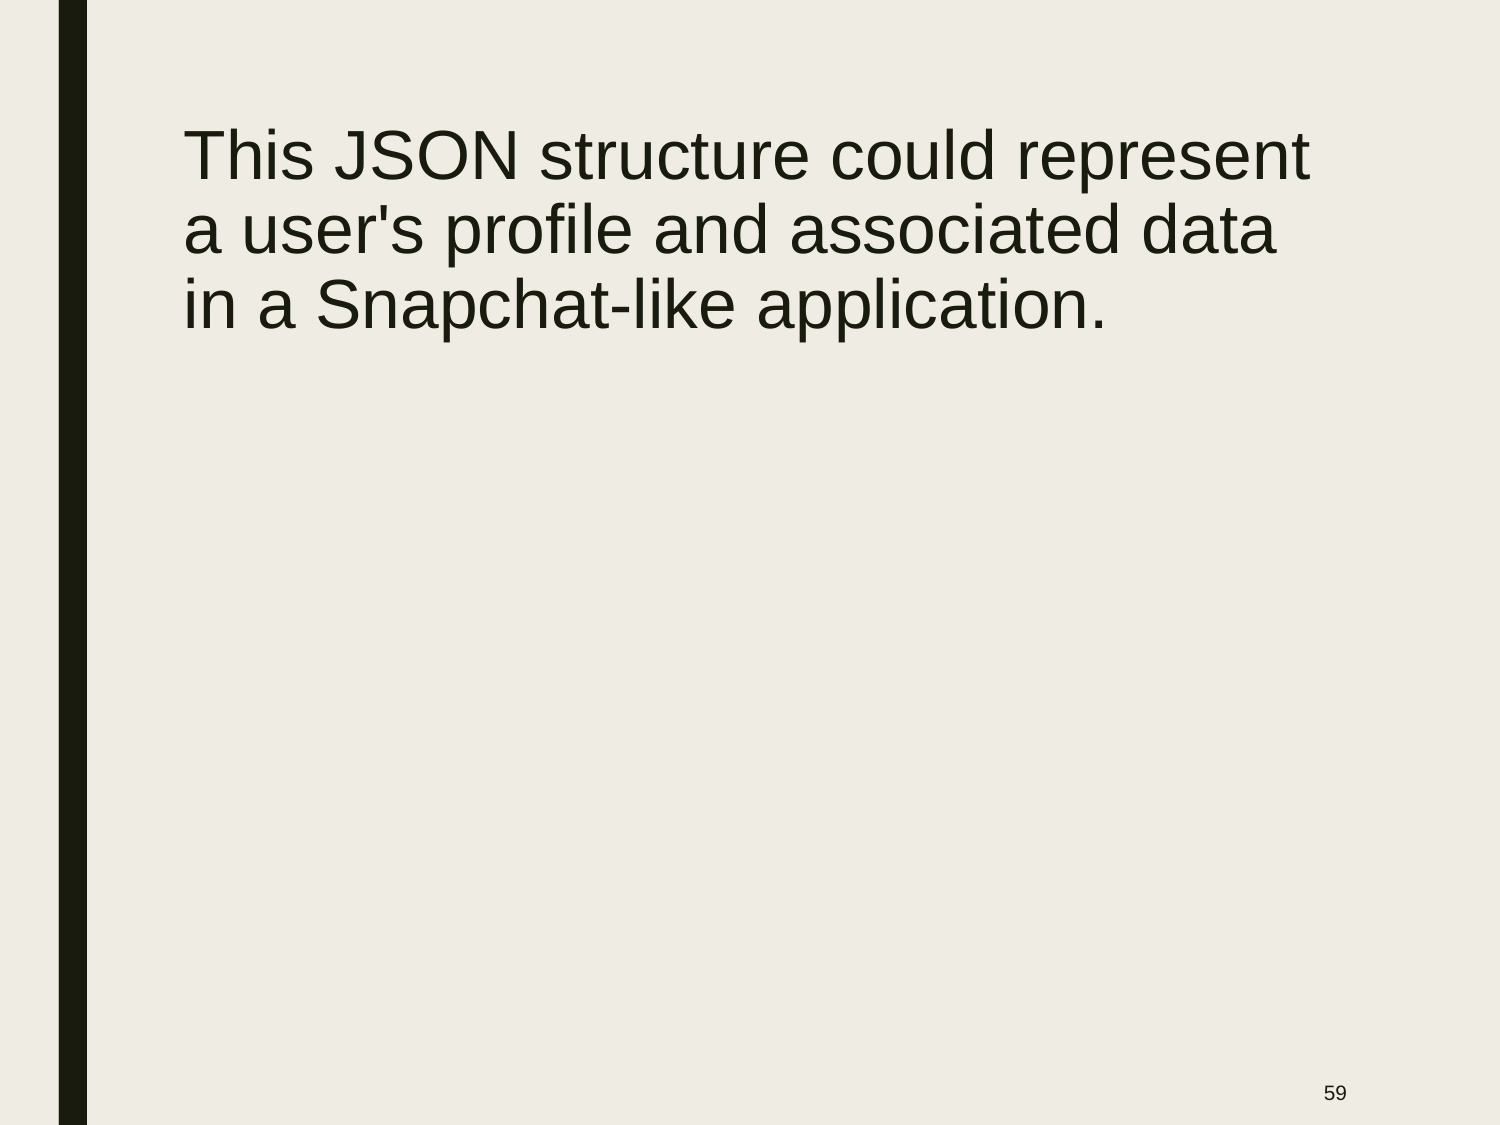

# This JSON structure could represent a user's profile and associated data in a Snapchat-like application.
59